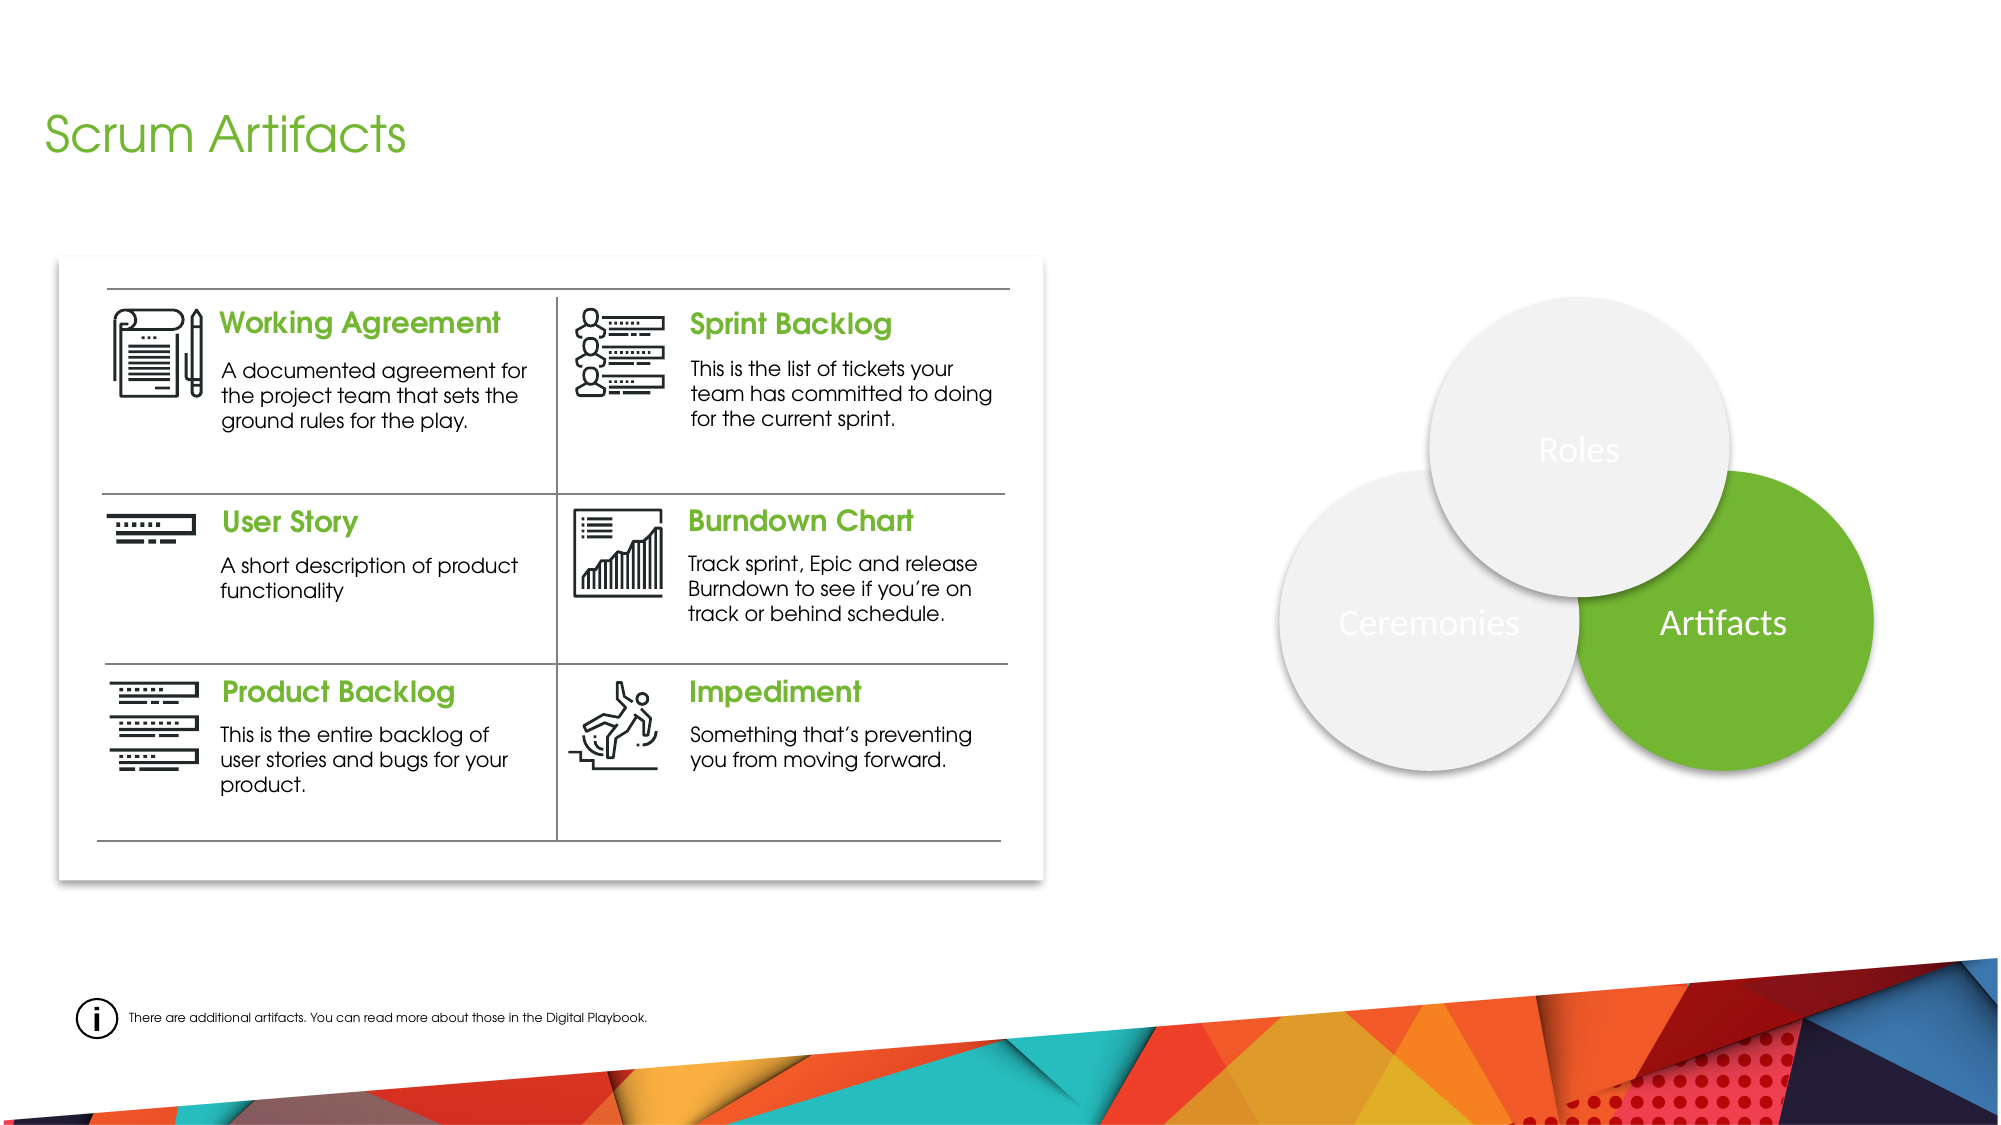

Scrum Artifacts

Roles
Artifacts
Ceremonies
Working Agreement
Sprint Backlog

This is the list of tickets your team has committed to doing for the current sprint.
A documented agreement for the project team that sets the ground rules for the play.
Burndown Chart
User Story

Track sprint, Epic and release Burndown to see if you’re on track or behind schedule.
A short description of product functionality
Product Backlog
Impediment

This is the entire backlog of user stories and bugs for your product.
Something that’s preventing you from moving forward.
i

There are additional artifacts. You can read more about those in the Digital Playbook.